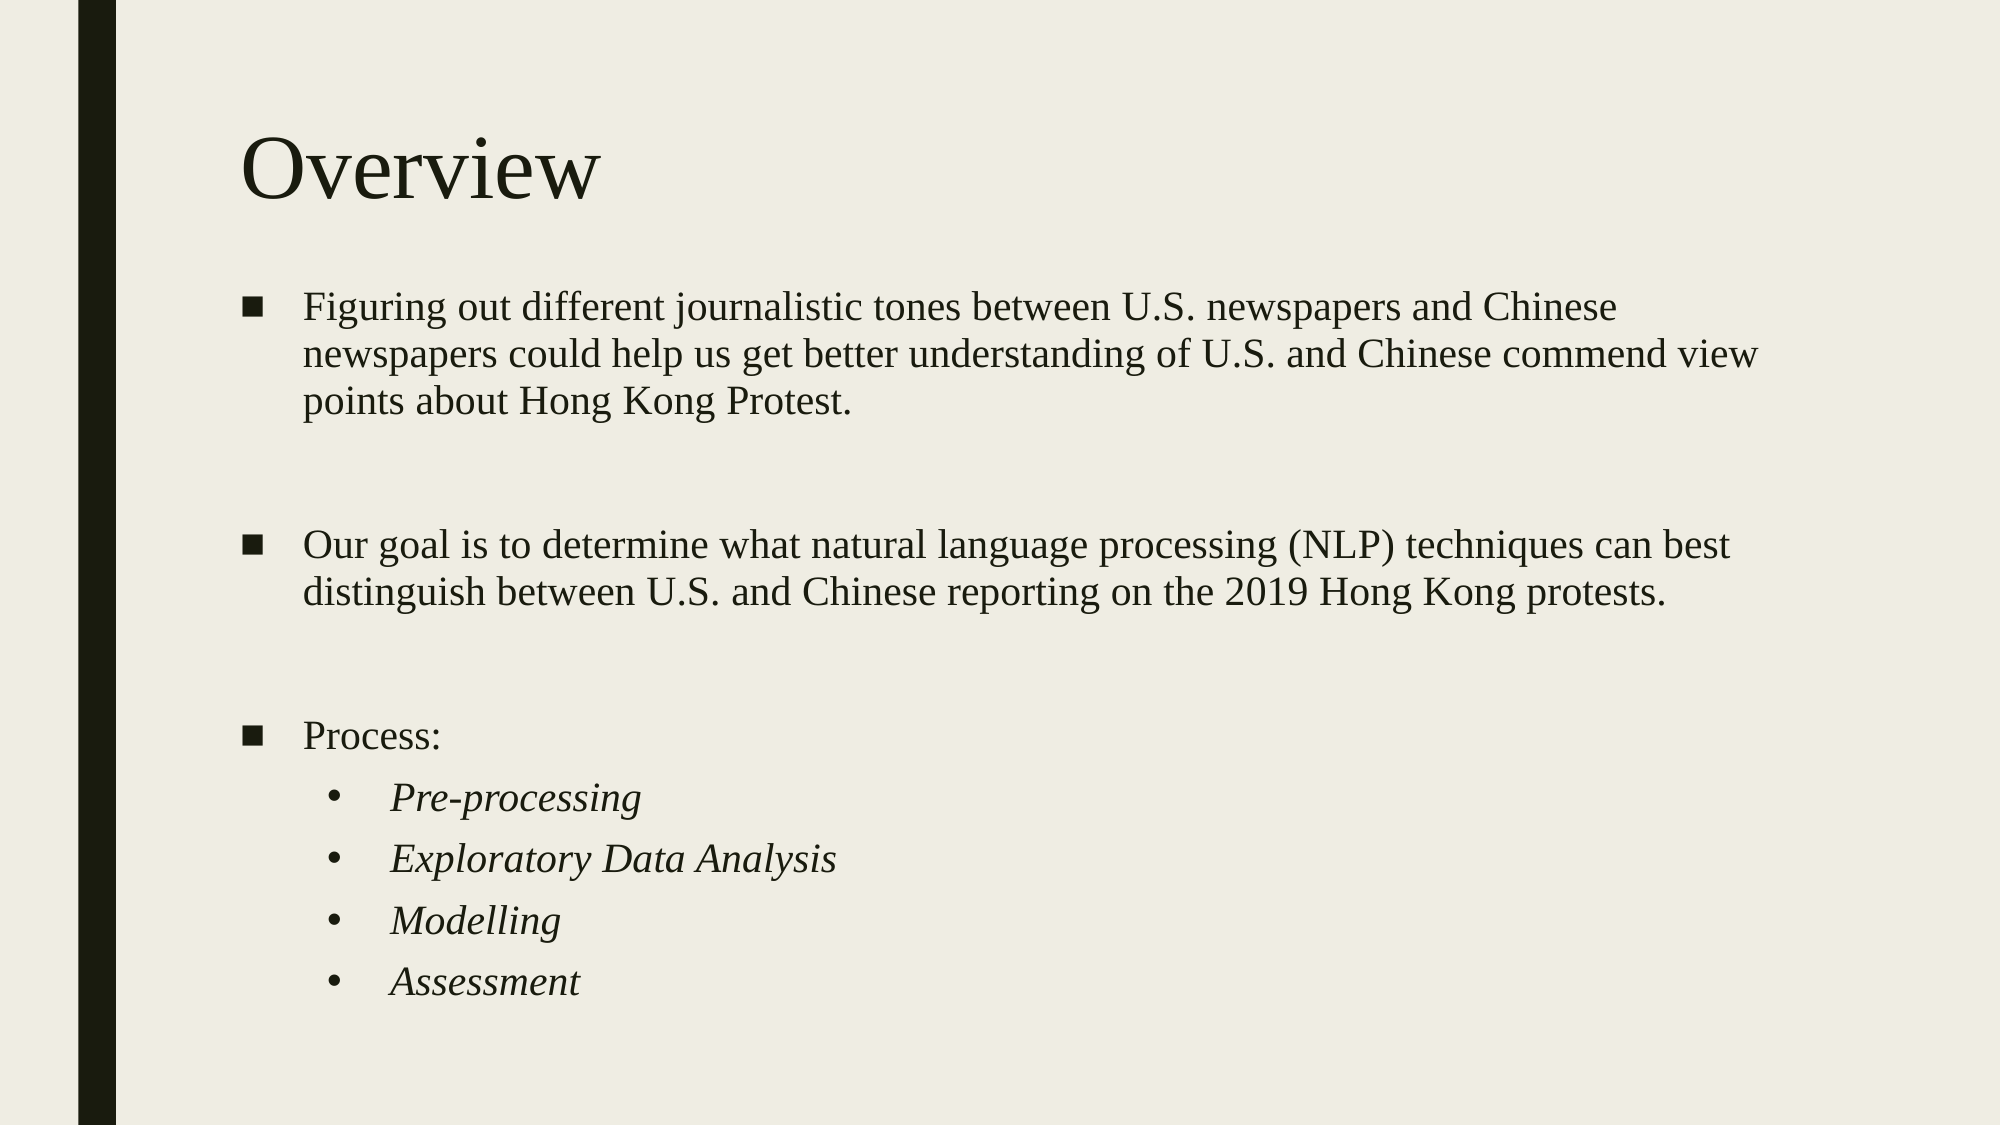

# Overview

Figuring out different journalistic tones between U.S. newspapers and Chinese newspapers could help us get better understanding of U.S. and Chinese commend view points about Hong Kong Protest.

Our goal is to determine what natural language processing (NLP) techniques can best distinguish between U.S. and Chinese reporting on the 2019 Hong Kong protests.

Process:
Pre-processing
Exploratory Data Analysis
Modelling
Assessment